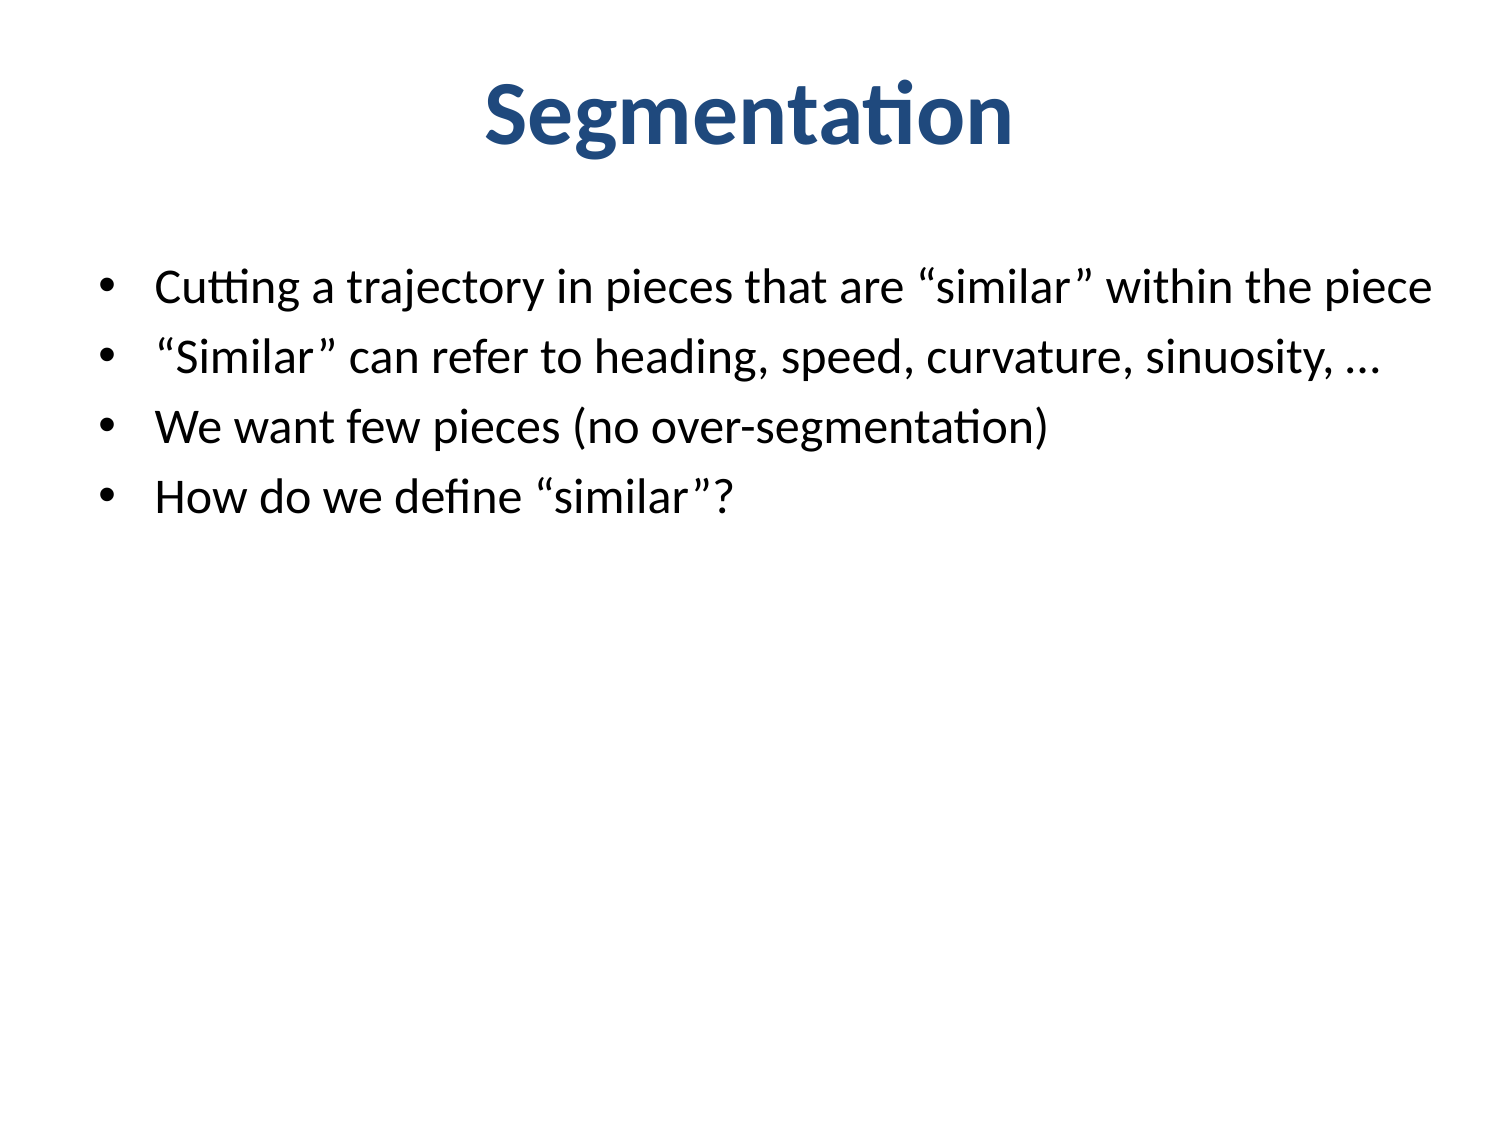

Segmentation
Cutting a trajectory in pieces that are “similar” within the piece
“Similar” can refer to heading, speed, curvature, sinuosity, …
We want few pieces (no over-segmentation)
How do we define “similar”?